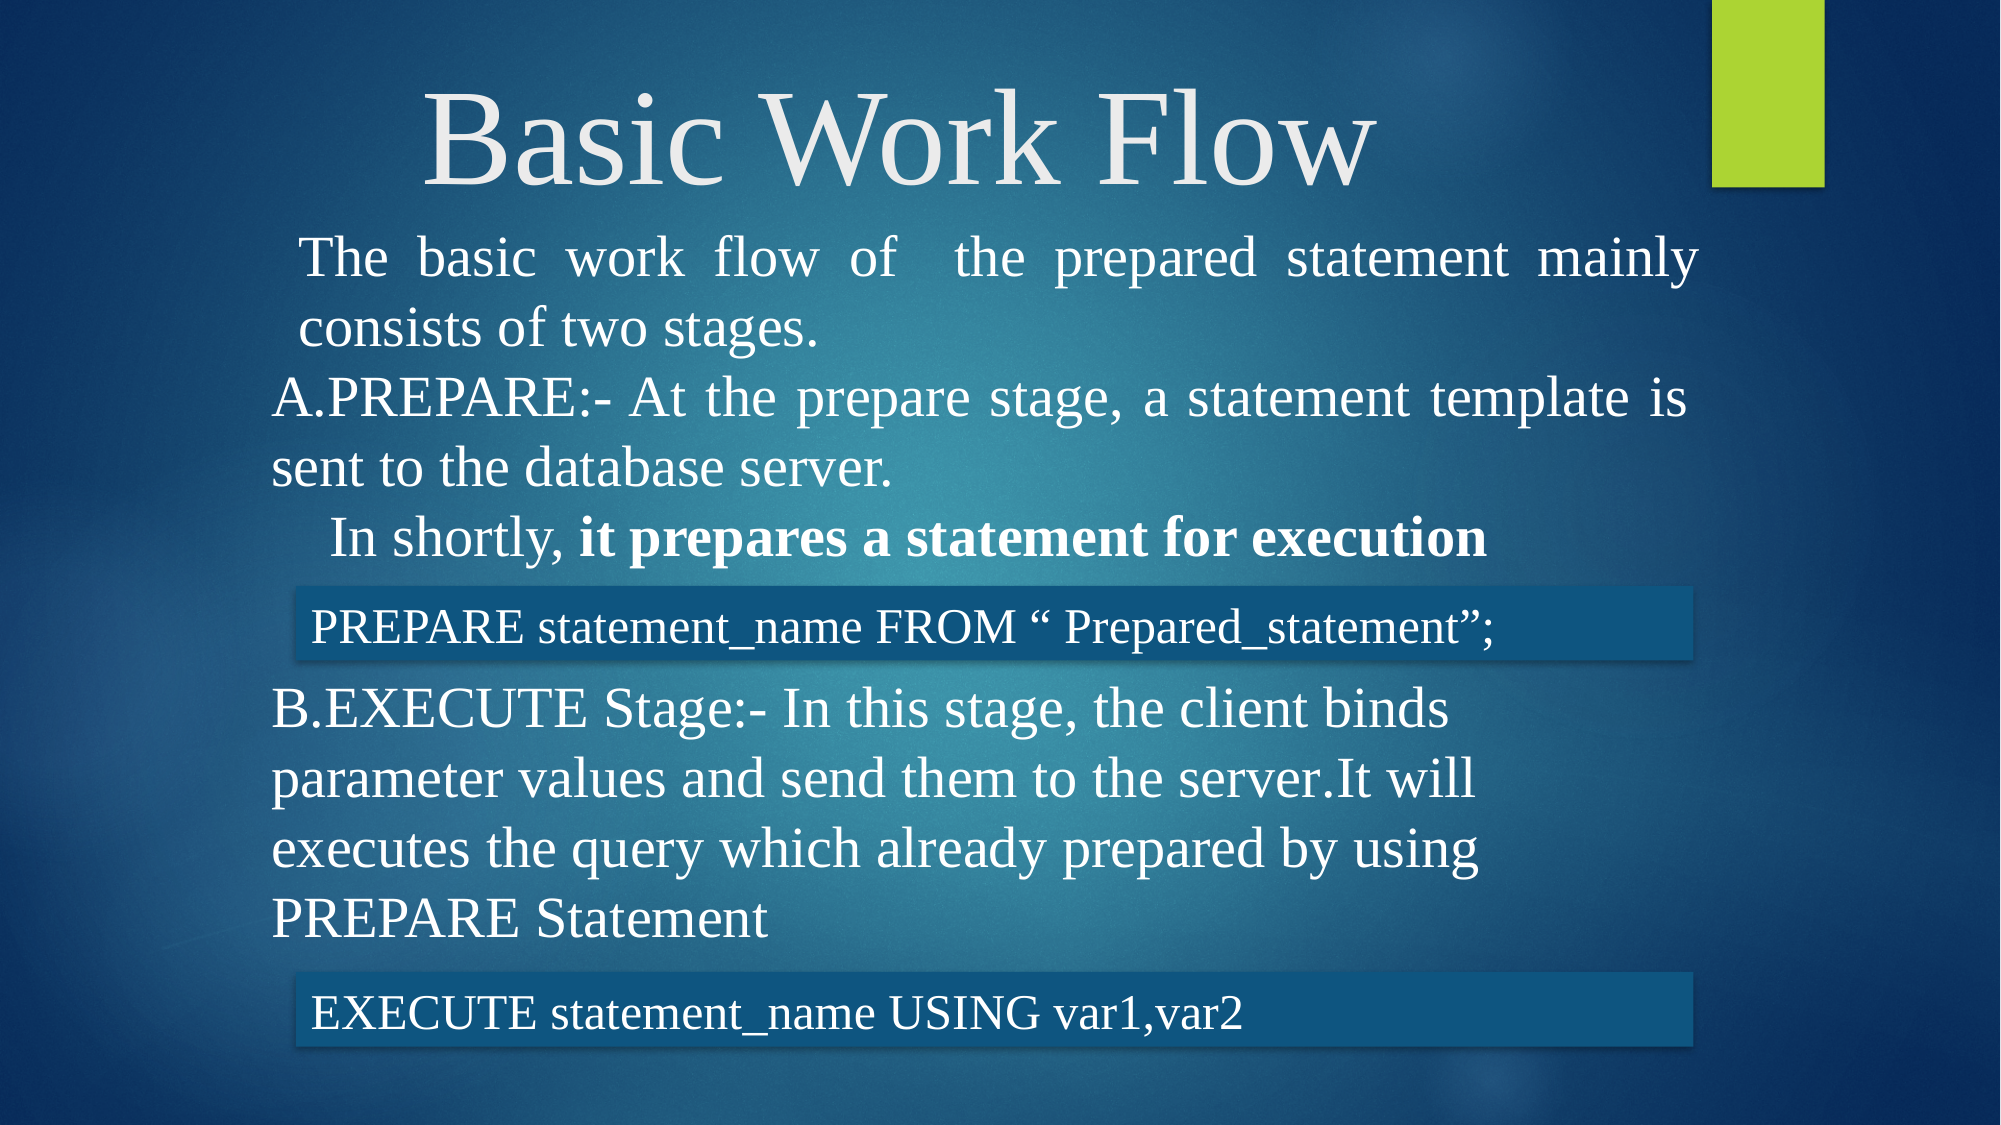

# Basic Work Flow
The basic work flow of  the prepared statement mainly consists of two stages.
A.PREPARE:- At the prepare stage, a statement template is sent to the database server.
    In shortly, it prepares a statement for execution

PREPARE statement_name FROM “ Prepared_statement”;
B.EXECUTE Stage:- In this stage, the client binds parameter values and send them to the server.It will executes the query which already prepared by using PREPARE Statement
EXECUTE statement_name USING var1,var2